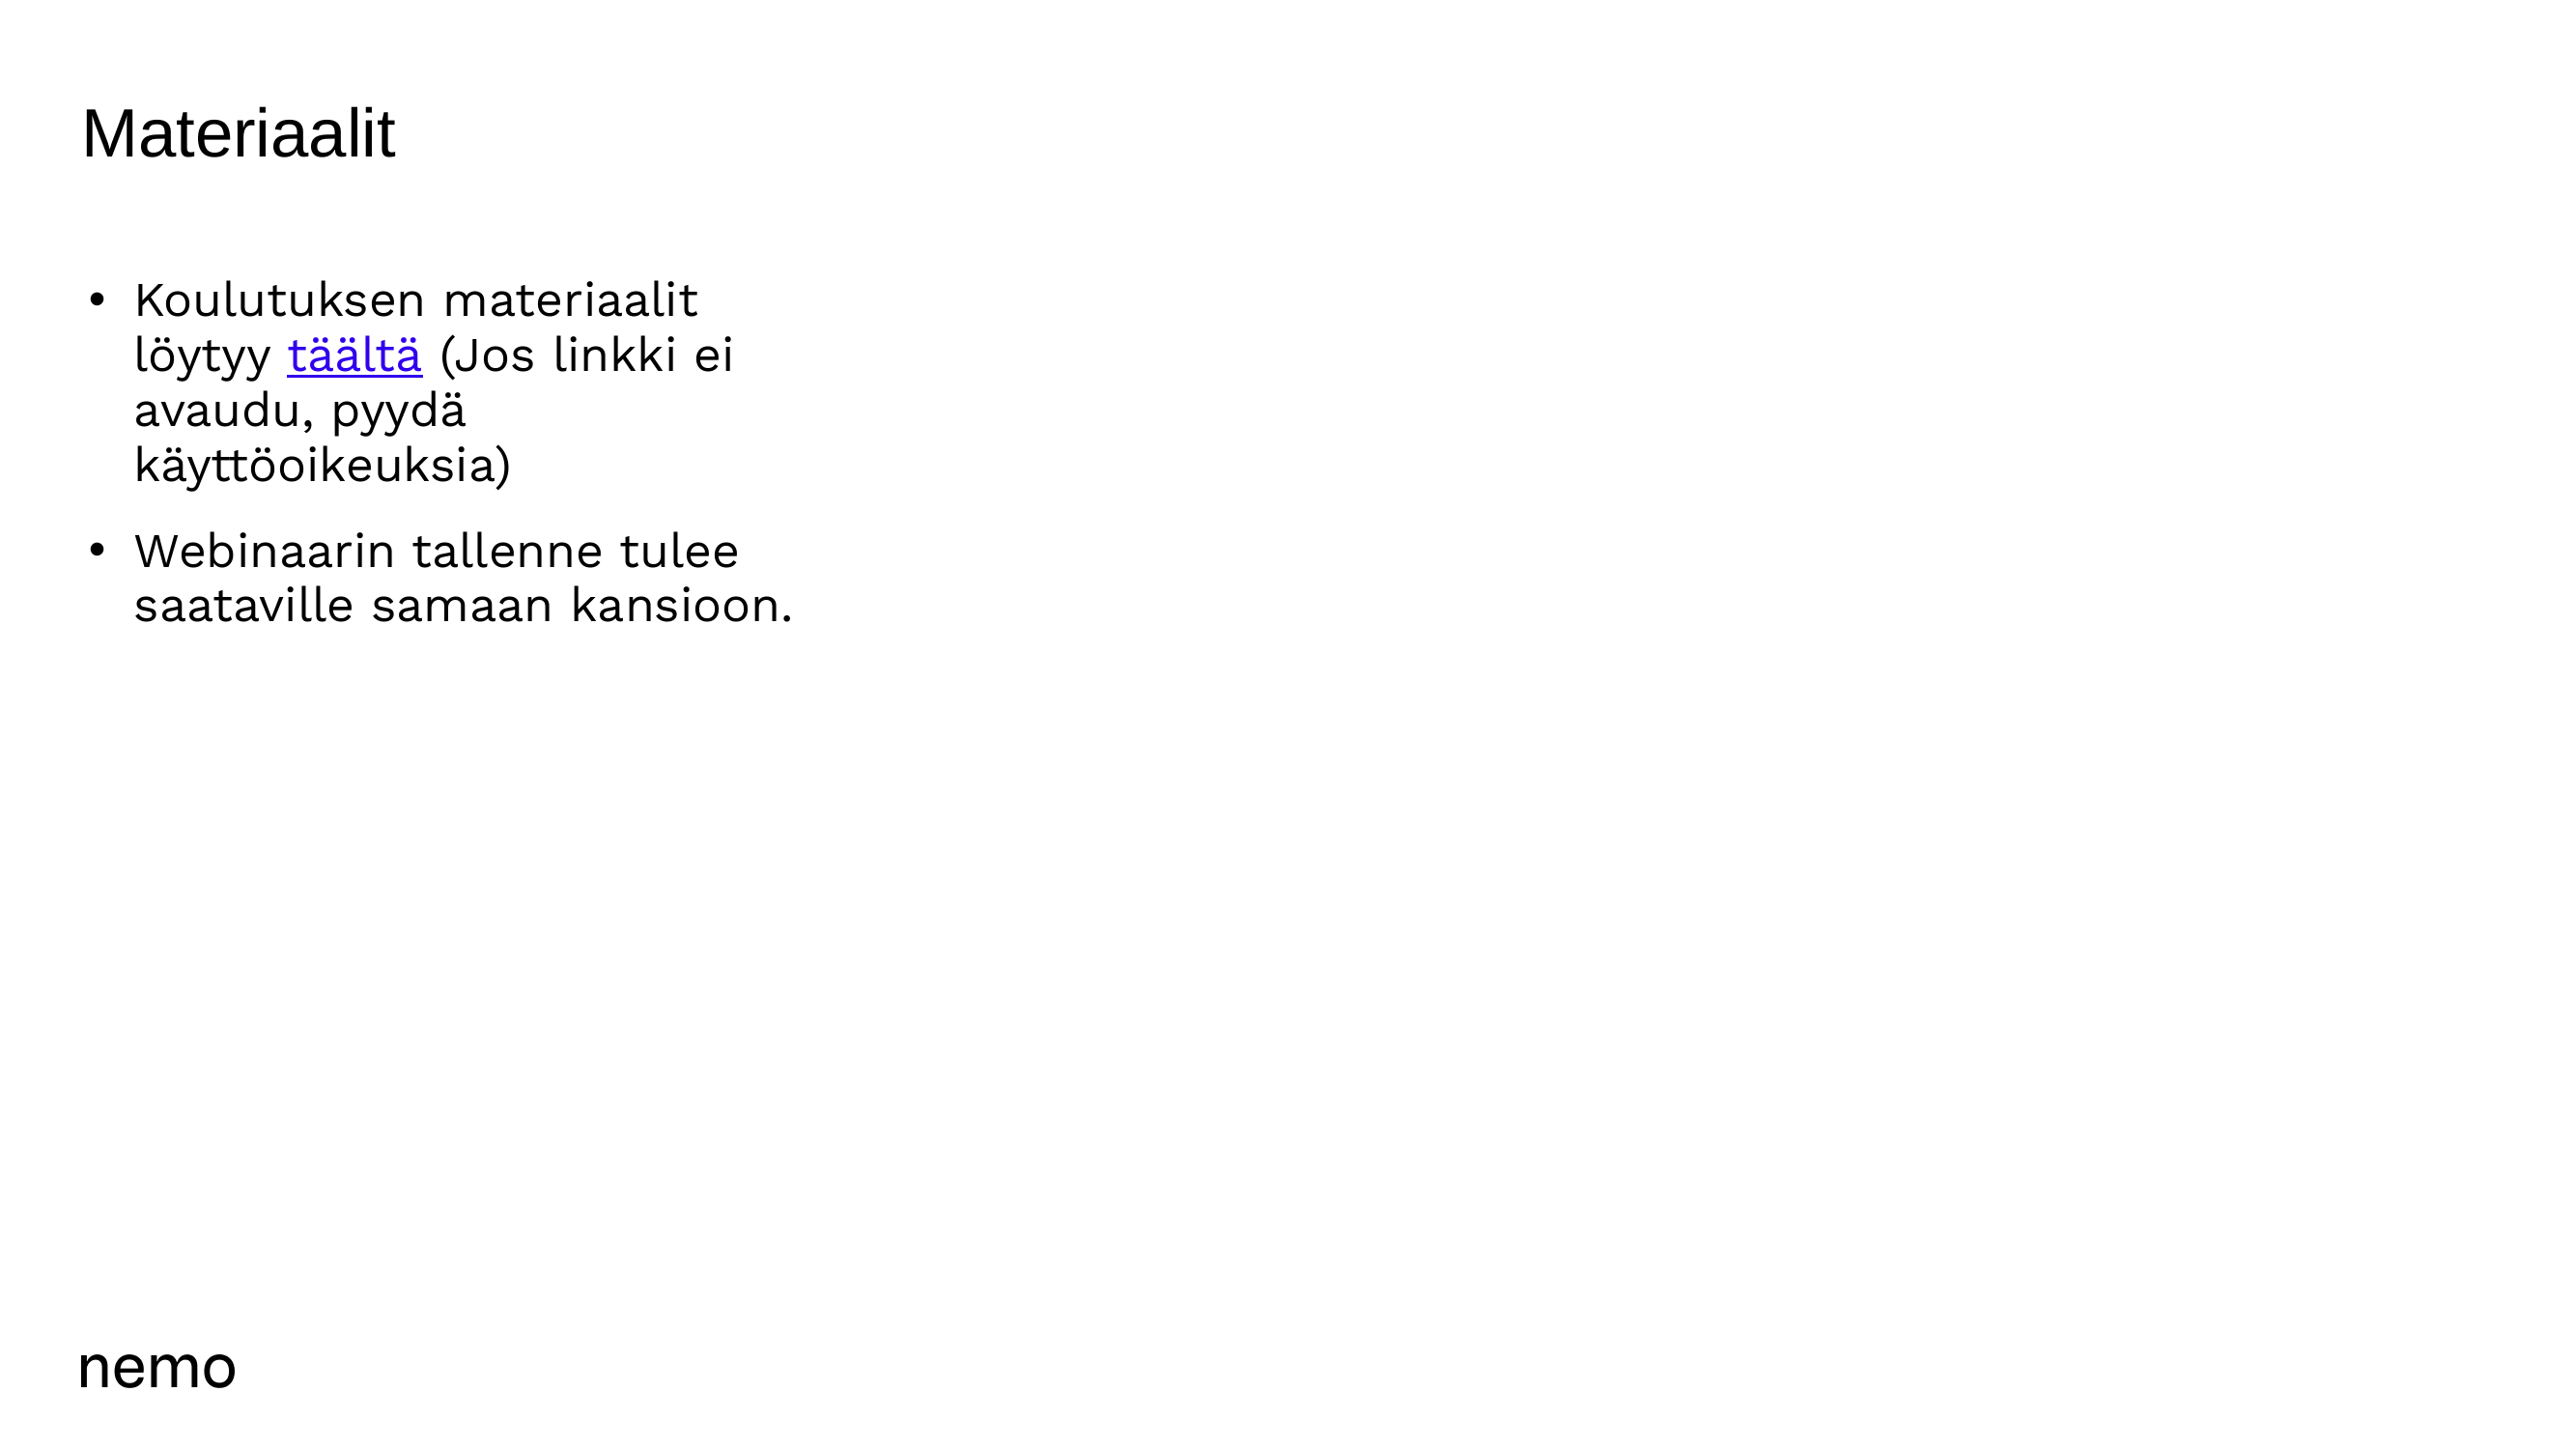

# Materiaalit
Koulutuksen materiaalit löytyy täältä (Jos linkki ei avaudu, pyydä käyttöoikeuksia)
Webinaarin tallenne tulee saataville samaan kansioon.